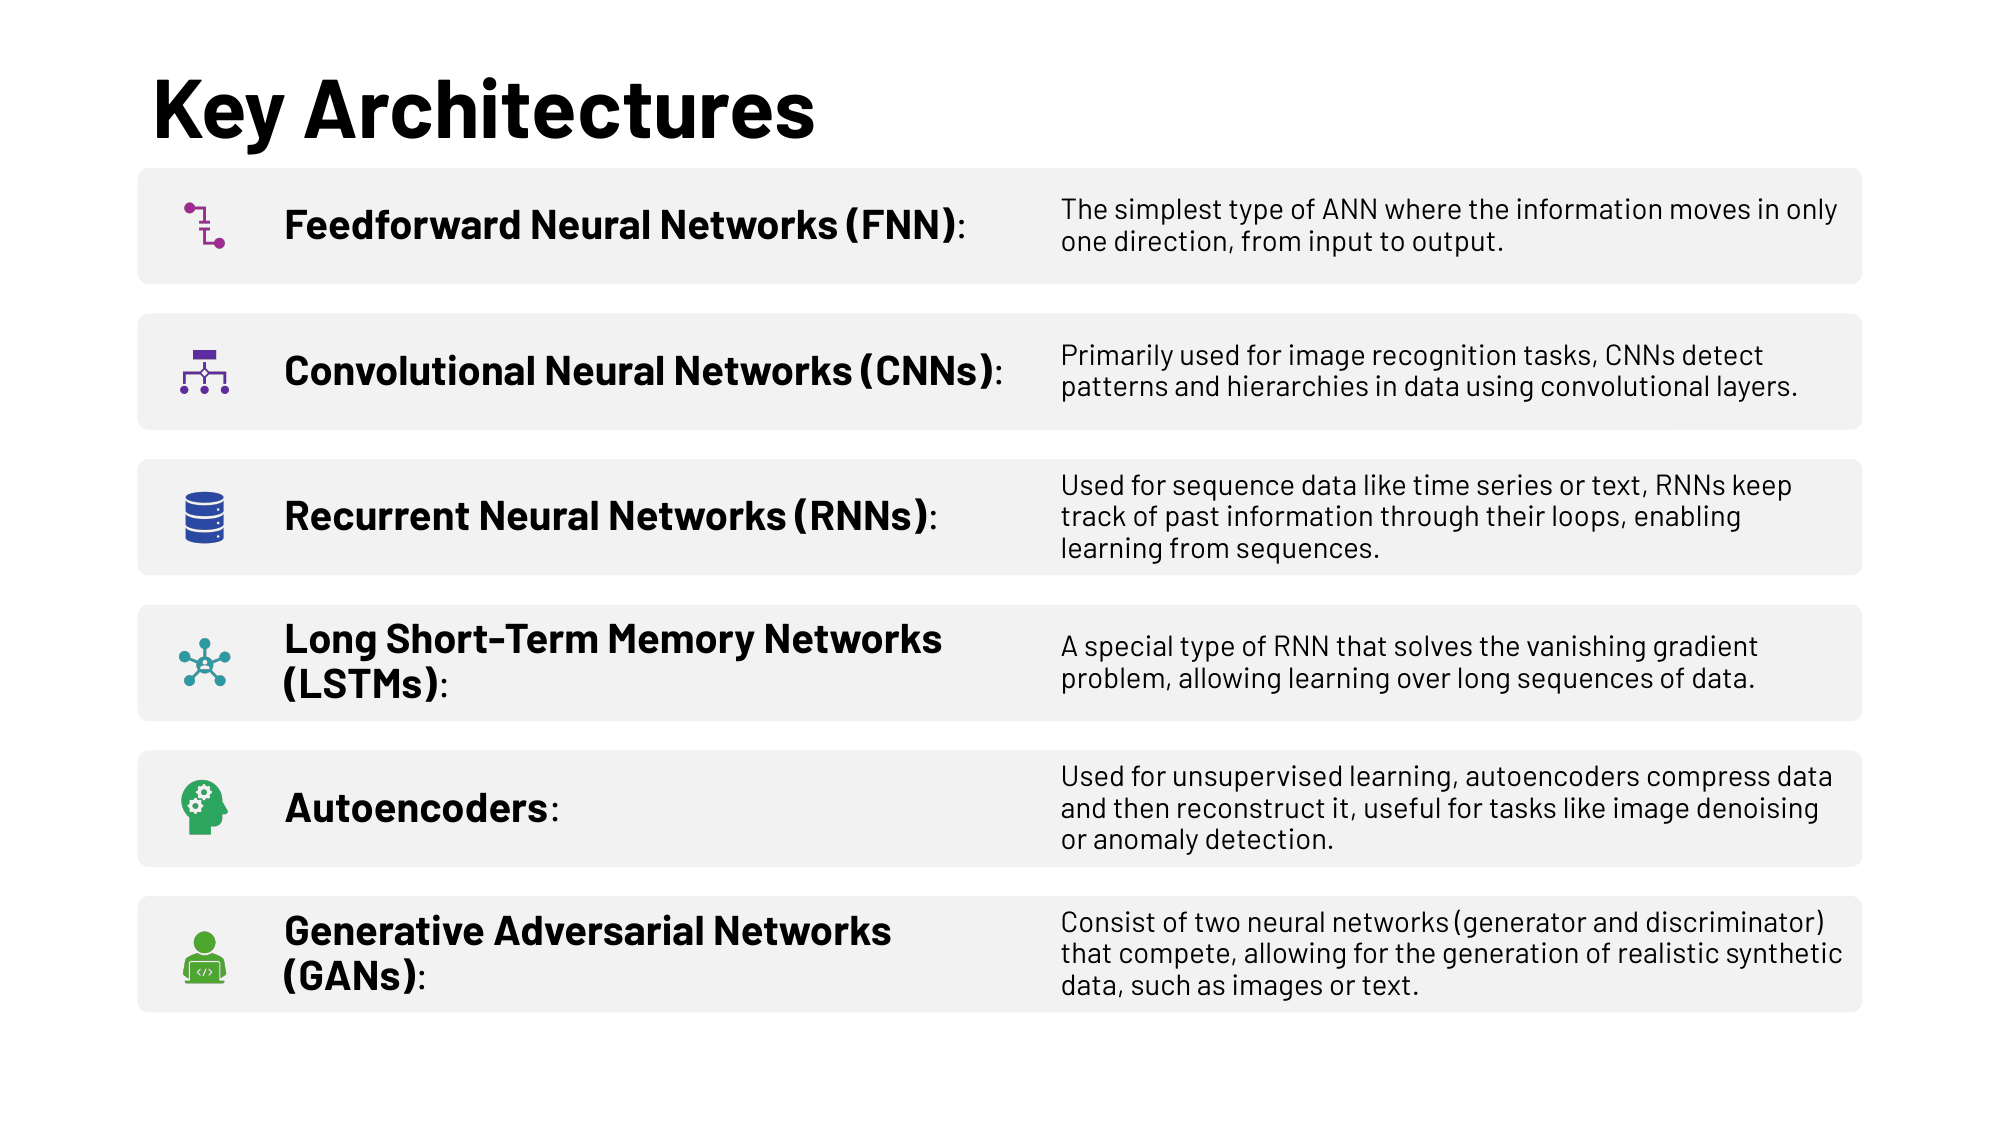

# Key Architectures
Feedforward Neural Networks (FNN):
The simplest type of ANN where the information moves in only one direction, from input to output.
Convolutional Neural Networks (CNNs):
Primarily used for image recognition tasks, CNNs detect patterns and hierarchies in data using convolutional layers.
Recurrent Neural Networks (RNNs):
Used for sequence data like time series or text, RNNs keep track of past information through their loops, enabling learning from sequences.
Long Short-Term Memory Networks (LSTMs):
A special type of RNN that solves the vanishing gradient problem, allowing learning over long sequences of data.
Autoencoders:
Used for unsupervised learning, autoencoders compress data and then reconstruct it, useful for tasks like image denoising or anomaly detection.
Generative Adversarial Networks (GANs):
Consist of two neural networks (generator and discriminator) that compete, allowing for the generation of realistic synthetic data, such as images or text.